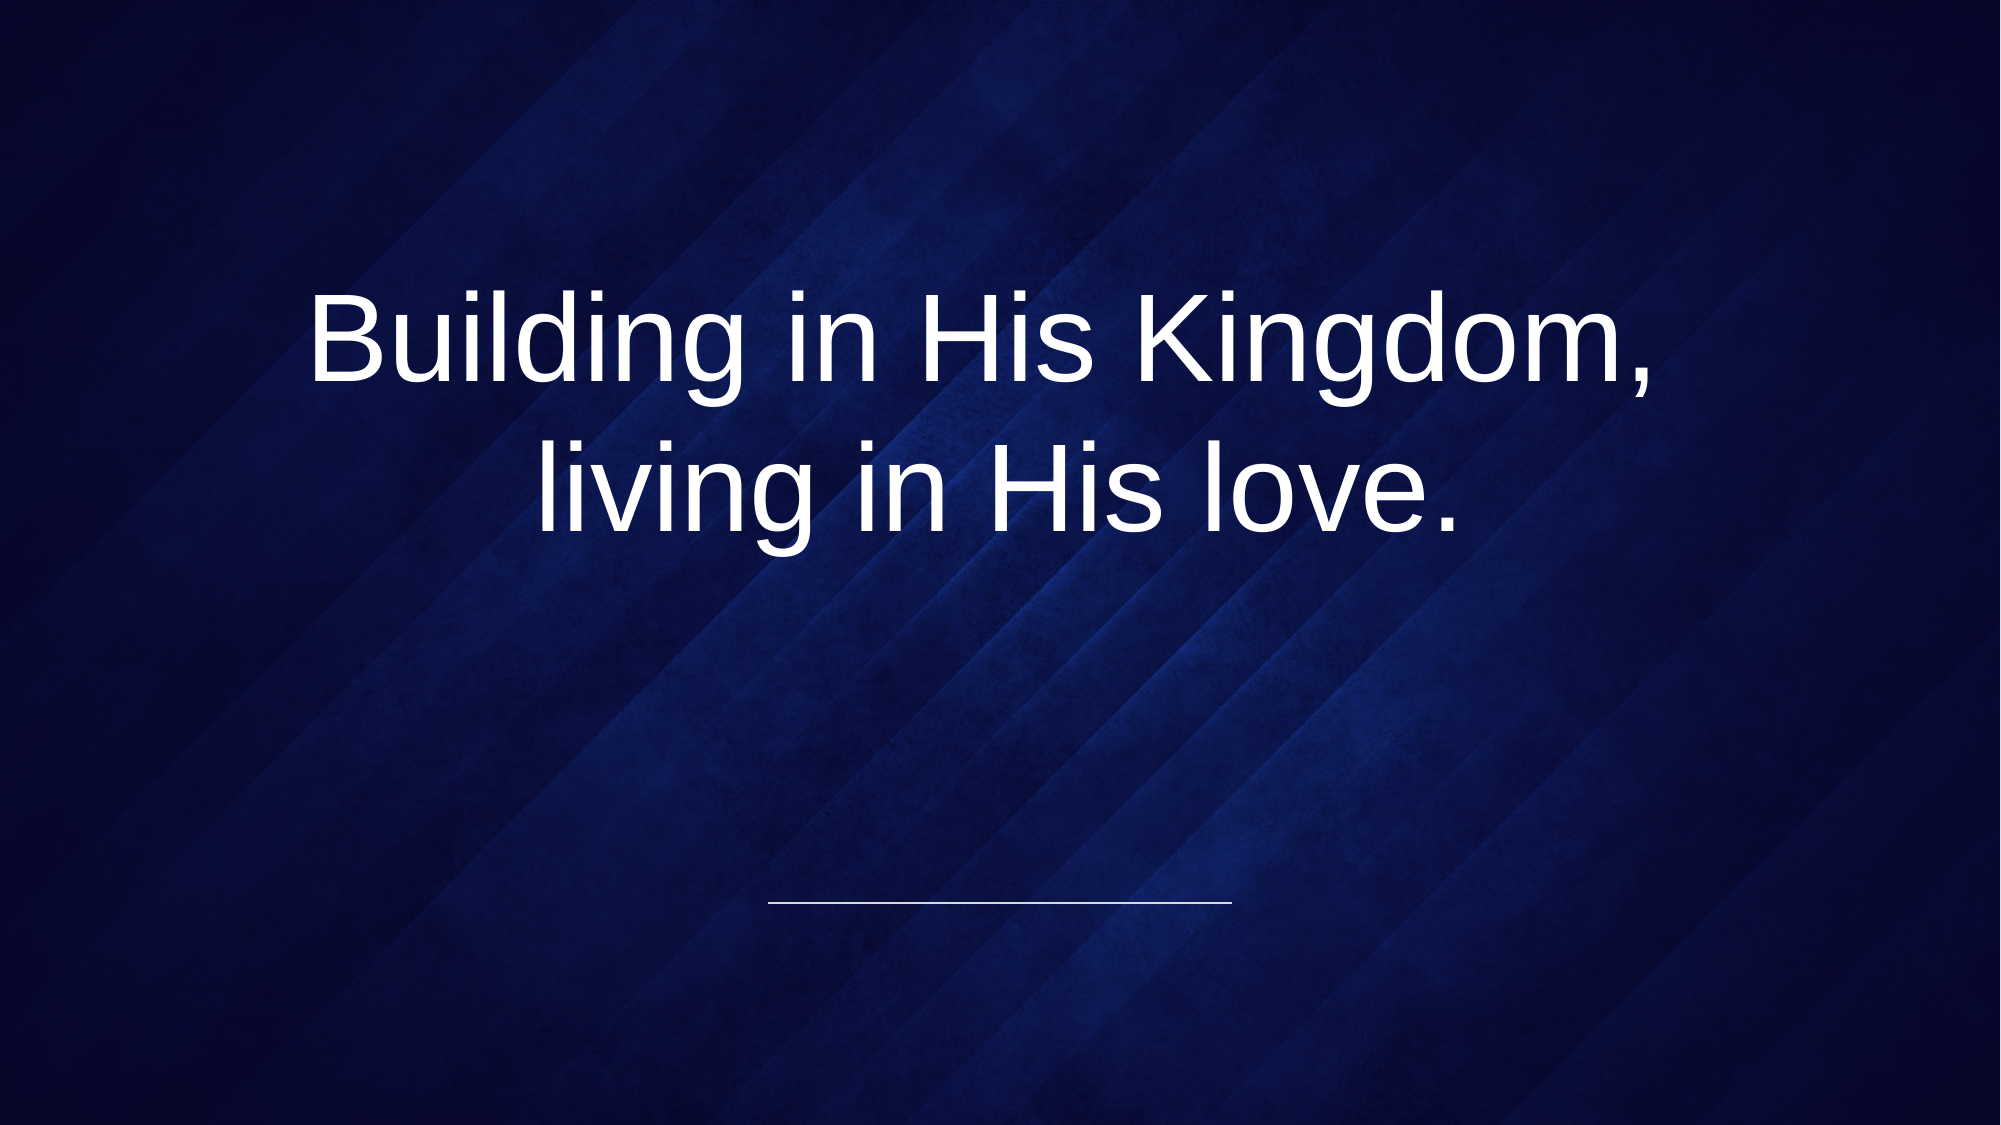

# Building in His Kingdom, living in His love.